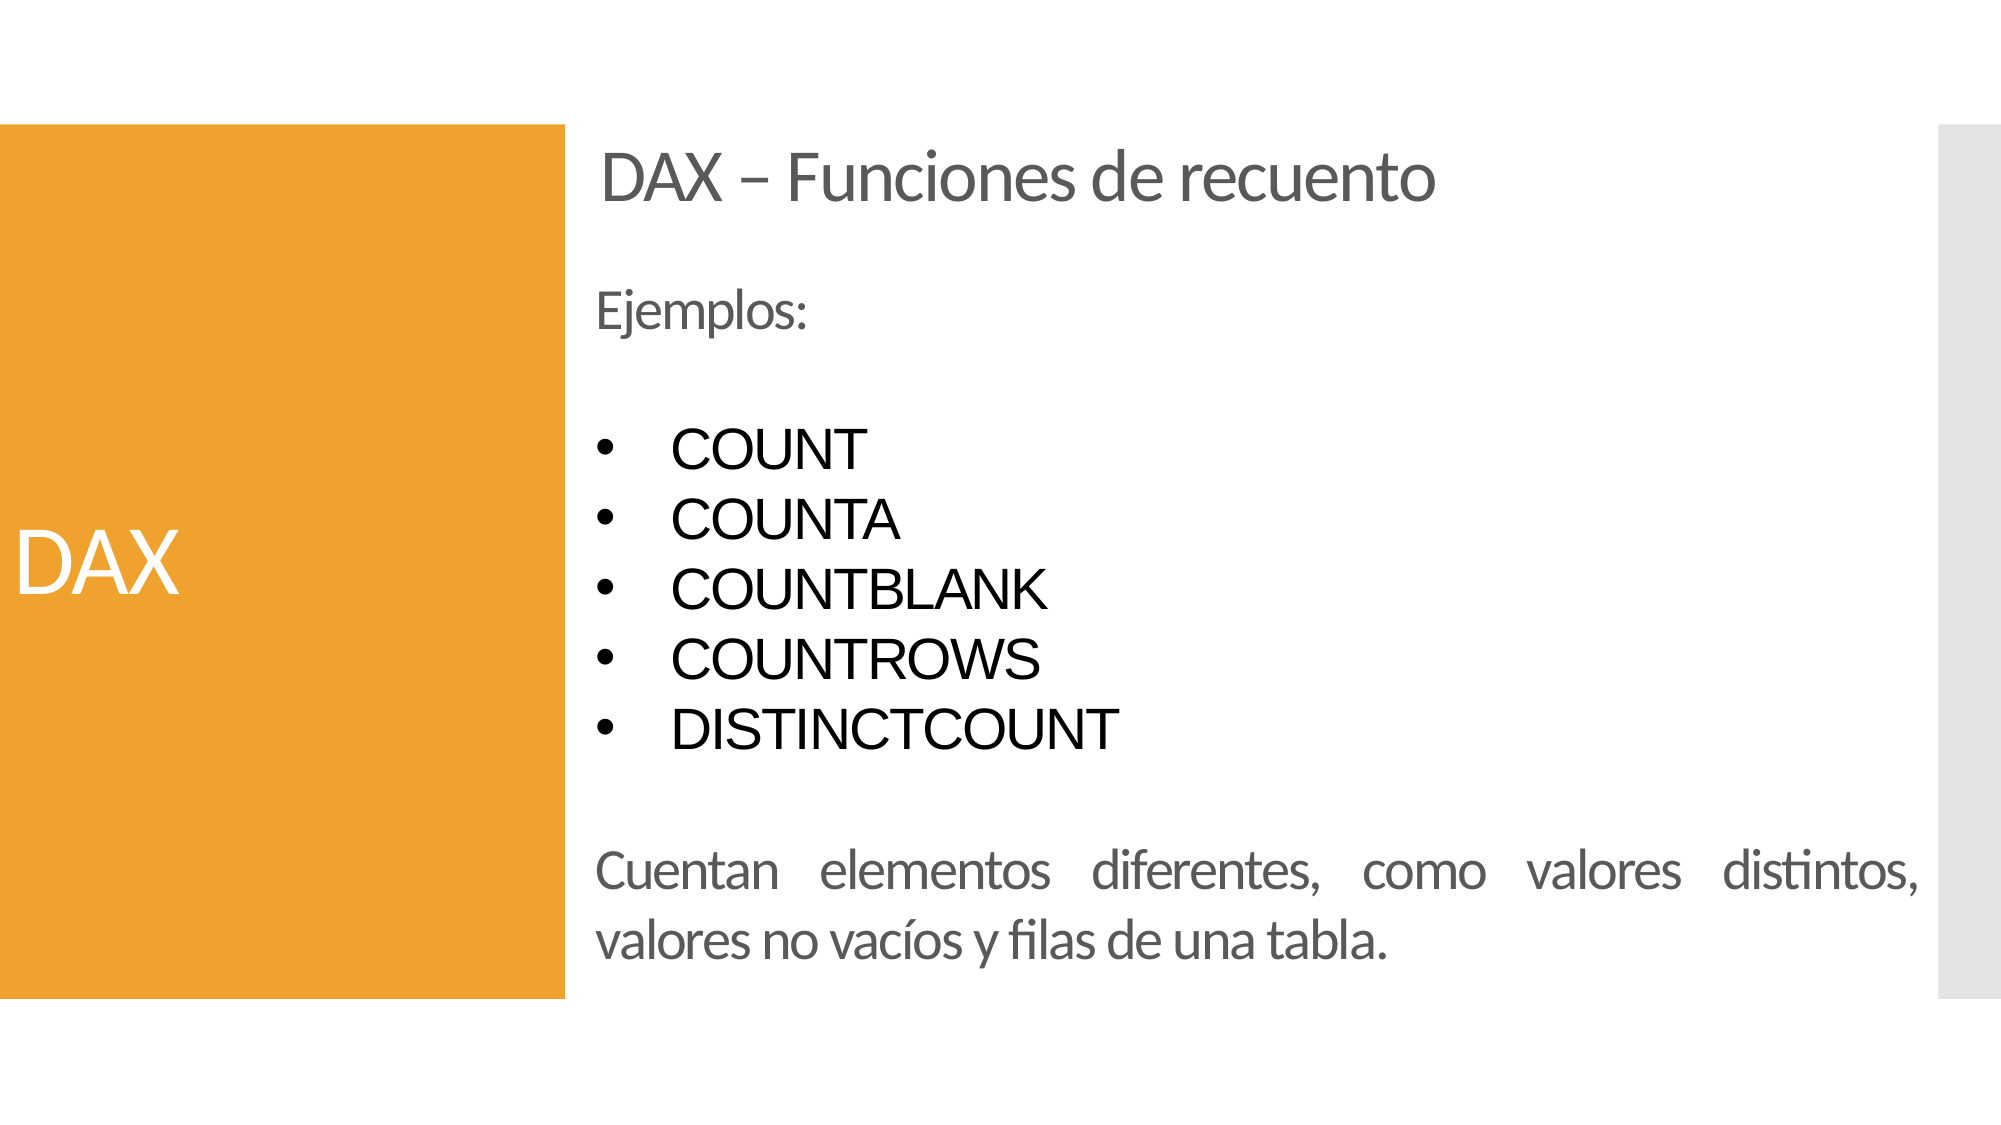

DAX – Funciones de recuento
# DAX
Ejemplos:

COUNT
COUNTA
COUNTBLANK
COUNTROWS
DISTINCTCOUNT

Cuentan elementos diferentes, como valores distintos, valores no vacíos y filas de una tabla.